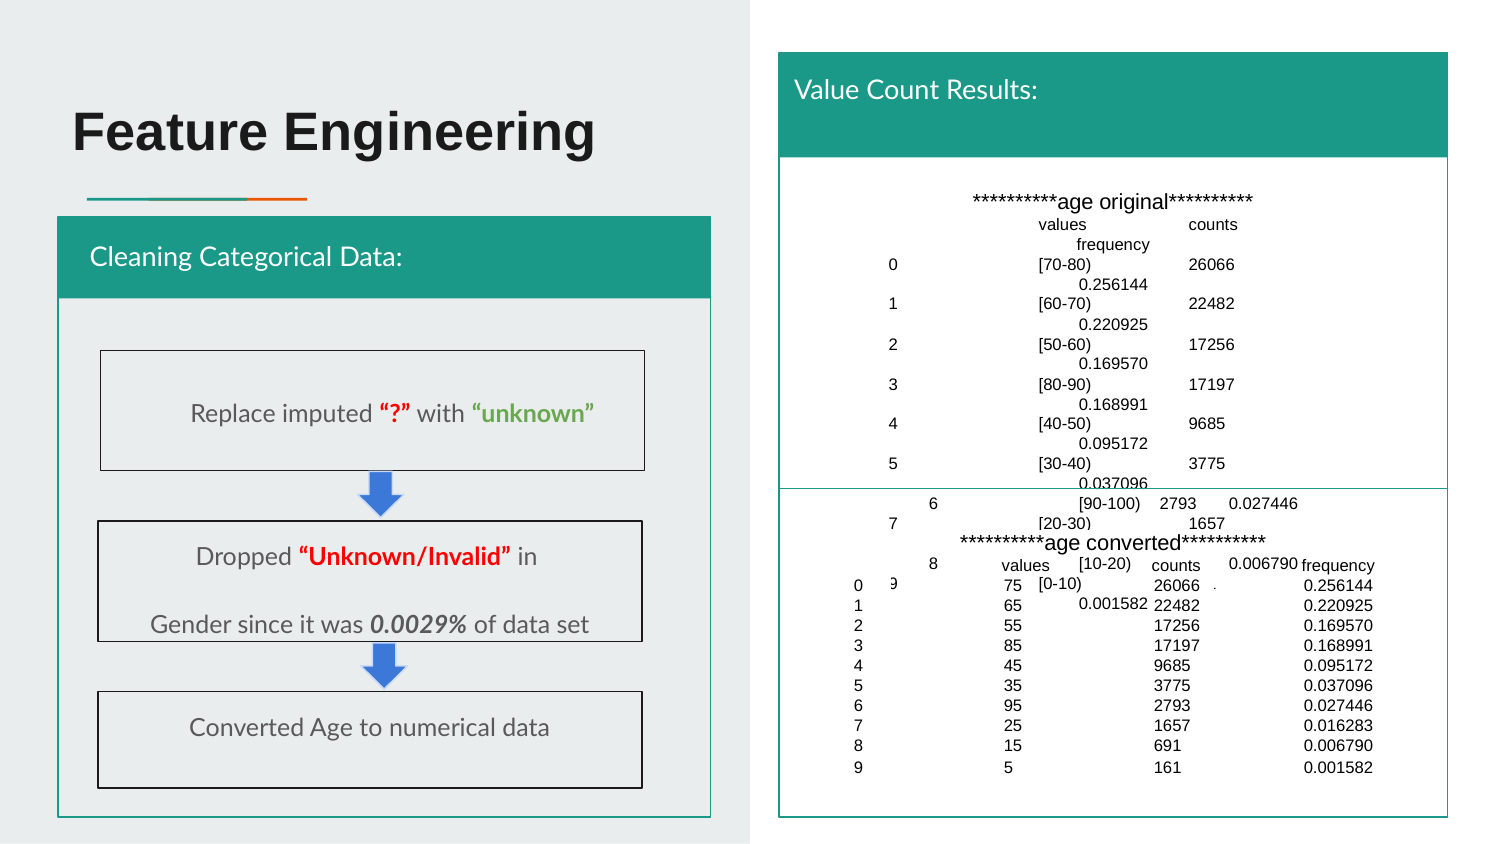

Value Count Results:

**********age original**********
     	values  	counts  	frequency
0   	[70-80)   	26066   	0.256144
1   	[60-70)   	22482   	0.220925
2   	[50-60)   	17256   	0.169570
3   	[80-90)   	17197   	0.168991
4  	[40-50)    	9685   	0.095172
5  	[30-40)    	3775   	0.037096
6  	[90-100)    2793   	0.027446
7   	[20-30)    	1657   	0.016283
8   	[10-20)     691   	0.006790
9   	[0-10)     	161   	0.001582

# Feature Engineering

Cleaning Categorical Data:
Replace imputed “?” with “unknown”

**********age converted**********
   	values  	counts  	frequency
0      	75   	26066   	0.256144
1      	65   	22482   	0.220925
2      	55   	17256   	0.169570
3      	85   	17197   	0.168991
4      	45    	9685   	0.095172
5      	35    	3775   	0.037096
6      	95    	2793   	0.027446
7      	25    	1657   	0.016283
8      	15     	691   	0.006790
9       	5     	161   	0.001582
Dropped “Unknown/Invalid” in
Gender since it was 0.0029% of data set

Converted Age to numerical data